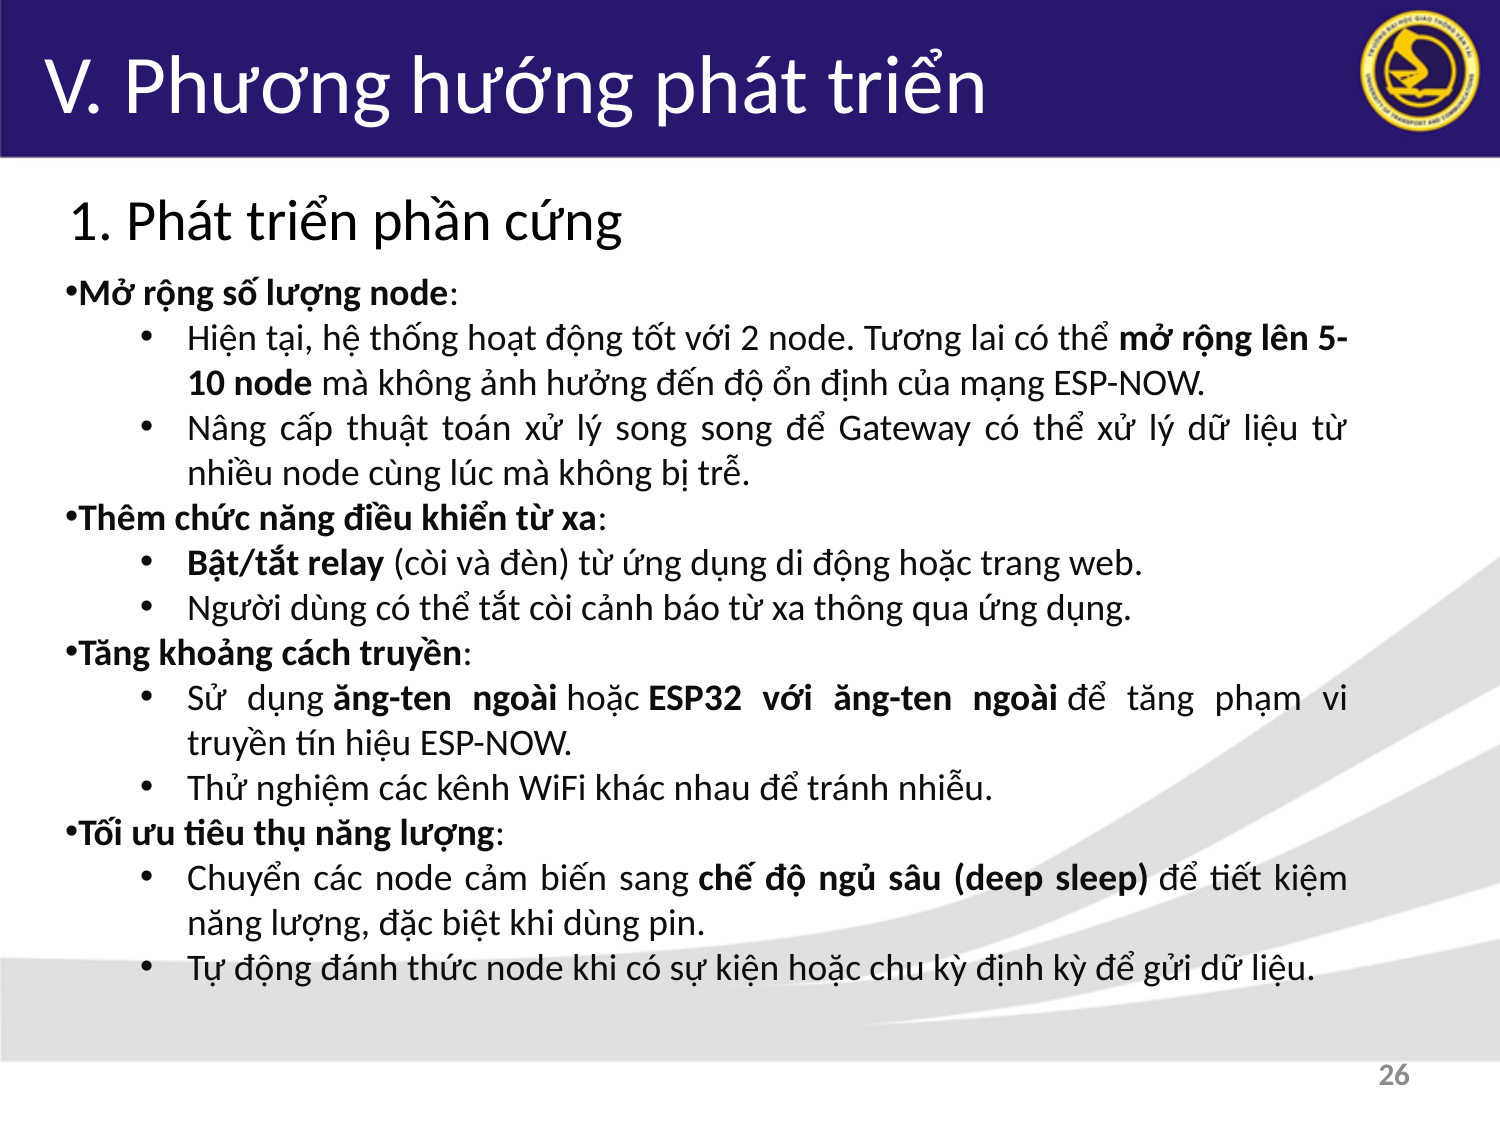

V. Phương hướng phát triển
1. Phát triển phần cứng
Mở rộng số lượng node:
Hiện tại, hệ thống hoạt động tốt với 2 node. Tương lai có thể mở rộng lên 5-10 node mà không ảnh hưởng đến độ ổn định của mạng ESP-NOW.
Nâng cấp thuật toán xử lý song song để Gateway có thể xử lý dữ liệu từ nhiều node cùng lúc mà không bị trễ.
Thêm chức năng điều khiển từ xa:
Bật/tắt relay (còi và đèn) từ ứng dụng di động hoặc trang web.
Người dùng có thể tắt còi cảnh báo từ xa thông qua ứng dụng.
Tăng khoảng cách truyền:
Sử dụng ăng-ten ngoài hoặc ESP32 với ăng-ten ngoài để tăng phạm vi truyền tín hiệu ESP-NOW.
Thử nghiệm các kênh WiFi khác nhau để tránh nhiễu.
Tối ưu tiêu thụ năng lượng:
Chuyển các node cảm biến sang chế độ ngủ sâu (deep sleep) để tiết kiệm năng lượng, đặc biệt khi dùng pin.
Tự động đánh thức node khi có sự kiện hoặc chu kỳ định kỳ để gửi dữ liệu.

26